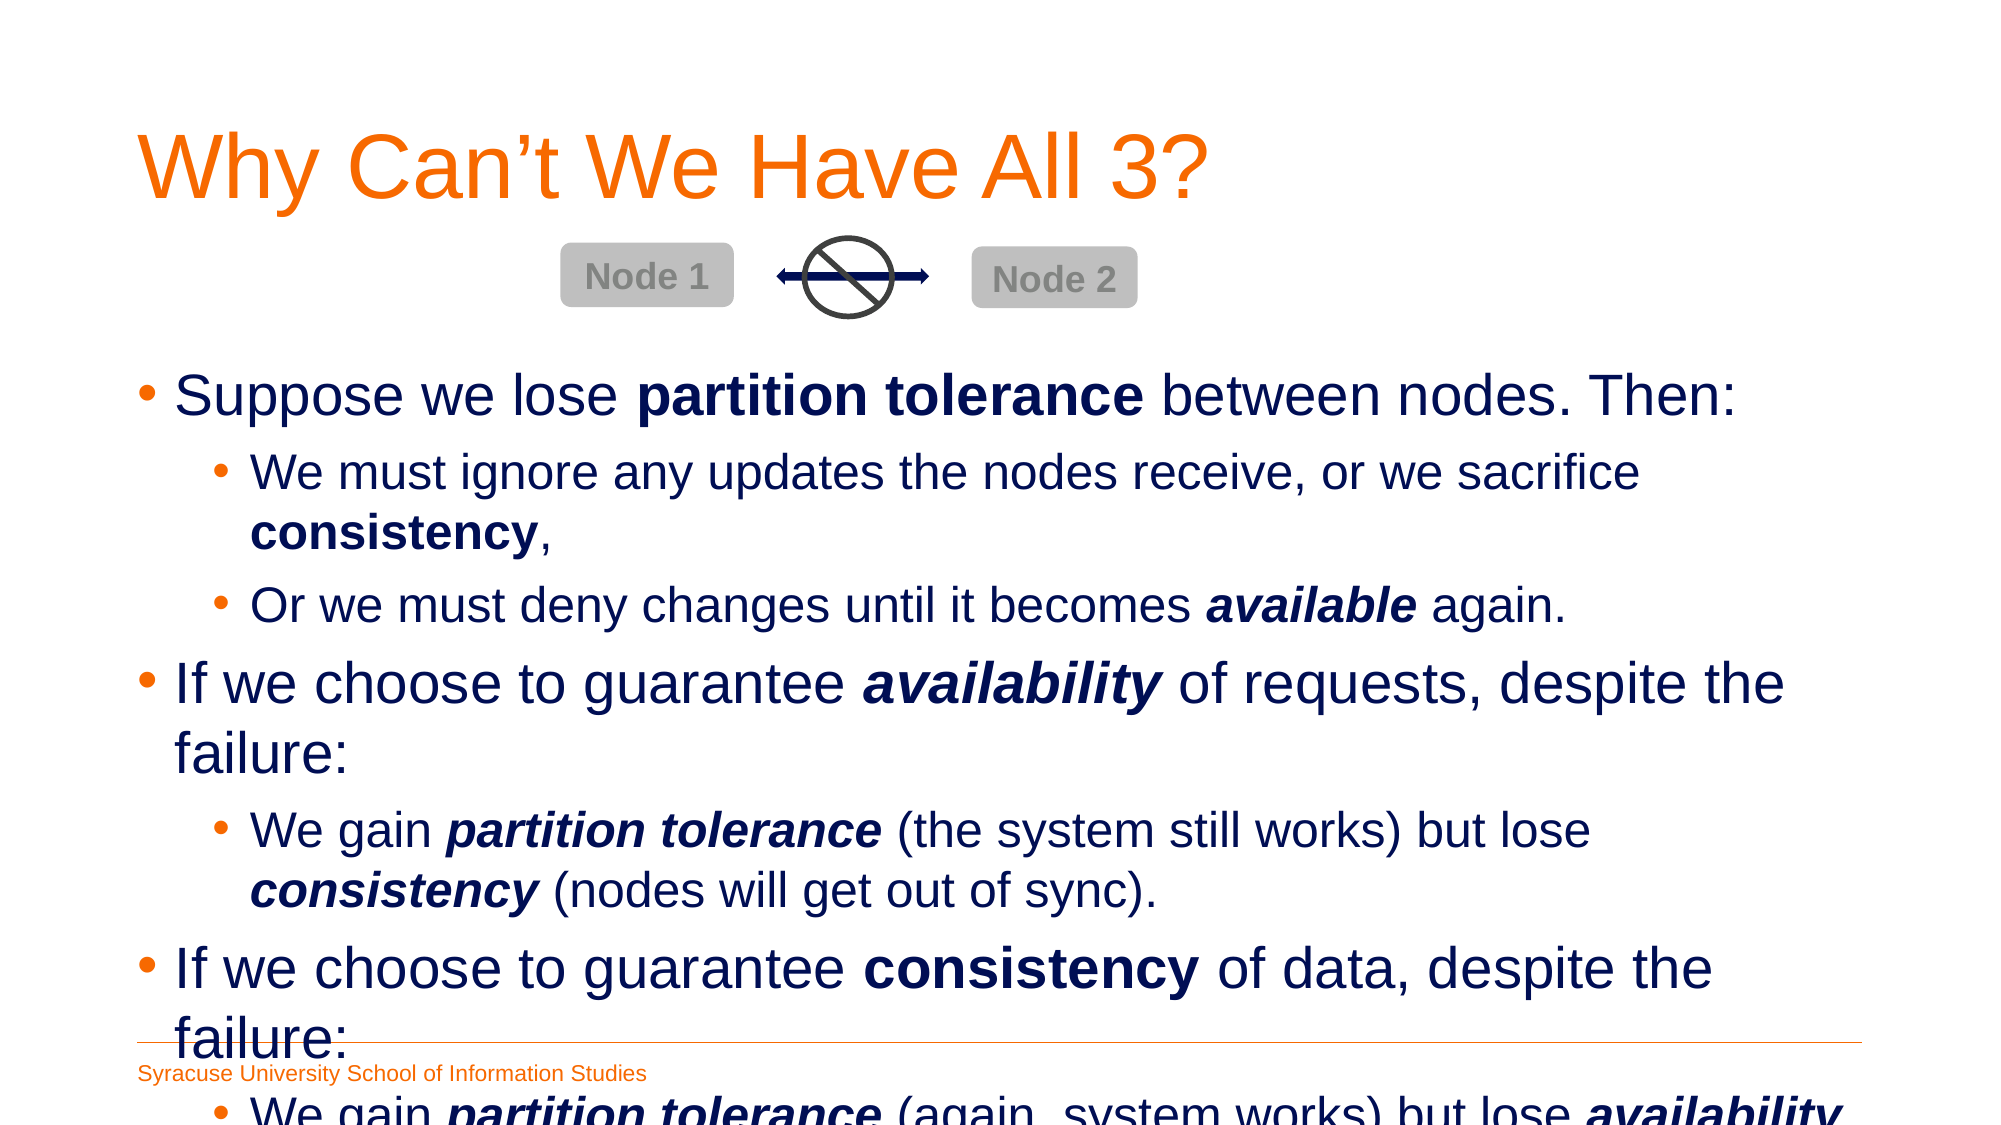

# Why Can’t We Have All 3?

Node 1
Node 2

Suppose we lose partition tolerance between nodes. Then:
We must ignore any updates the nodes receive, or we sacrifice consistency,
Or we must deny changes until it becomes available again.
If we choose to guarantee availability of requests, despite the failure:
We gain partition tolerance (the system still works) but lose consistency (nodes will get out of sync).
If we choose to guarantee consistency of data, despite the failure:
We gain partition tolerance (again, system works) but lose availability (data on nodes cannot be changed, until the failure is resolved).